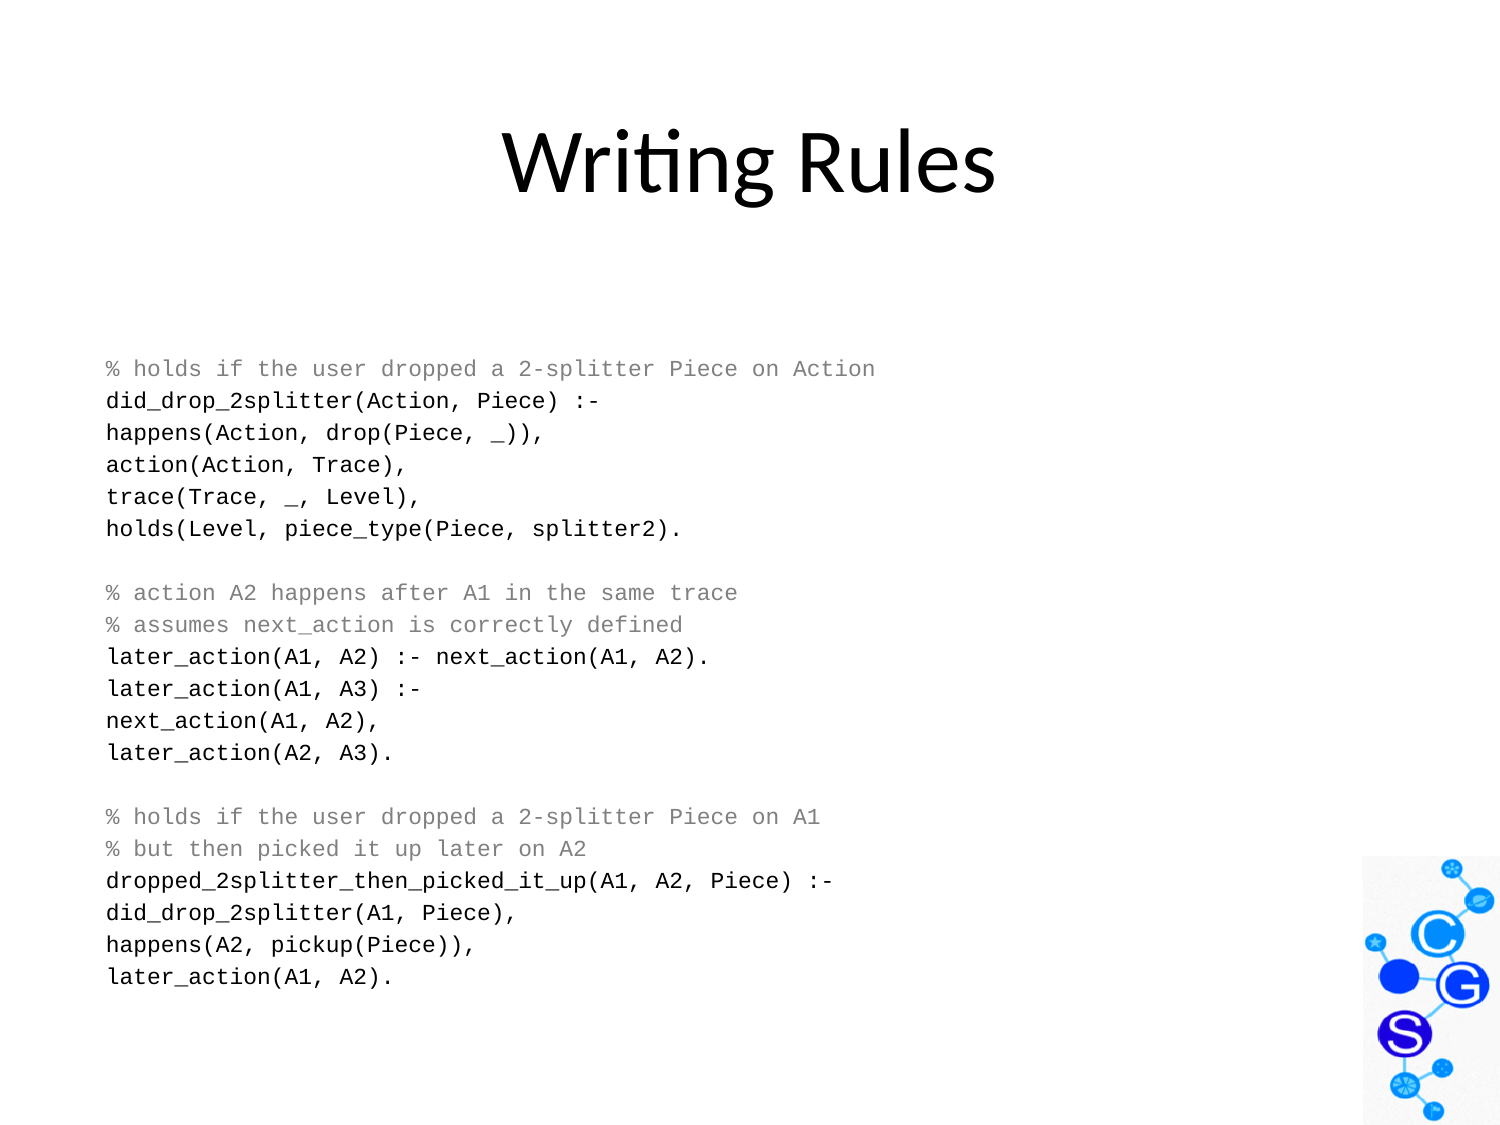

# Writing Rules
% holds if the user dropped a 2-splitter Piece on Action
did_drop_2splitter(Action, Piece) :-
	happens(Action, drop(Piece, _)),
	action(Action, Trace),
	trace(Trace, _, Level),
	holds(Level, piece_type(Piece, splitter2).

% action A2 happens after A1 in the same trace
% assumes next_action is correctly defined
later_action(A1, A2) :- next_action(A1, A2).
later_action(A1, A3) :-
	next_action(A1, A2),
	later_action(A2, A3).

% holds if the user dropped a 2-splitter Piece on A1
% but then picked it up later on A2
dropped_2splitter_then_picked_it_up(A1, A2, Piece) :-
	did_drop_2splitter(A1, Piece),
	happens(A2, pickup(Piece)),
	later_action(A1, A2).